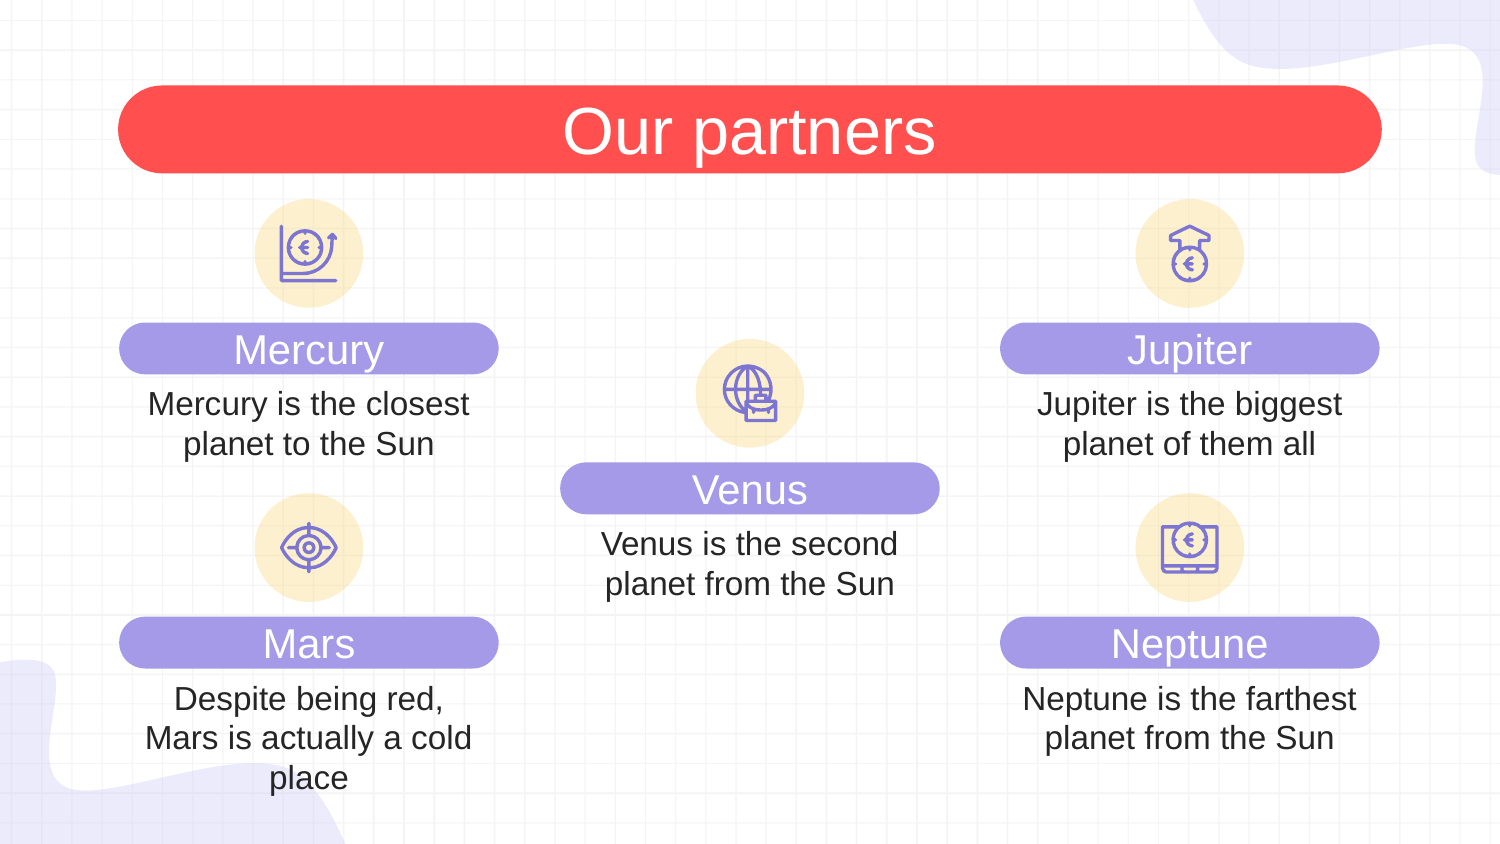

# Our partners

Mercury
Jupiter

Mercury is the closest planet to the Sun
Jupiter is the biggest planet of them all
Venus

Venus is the second planet from the Sun

Mars
Neptune

Despite being red, Mars is actually a cold place
Neptune is the farthest planet from the Sun